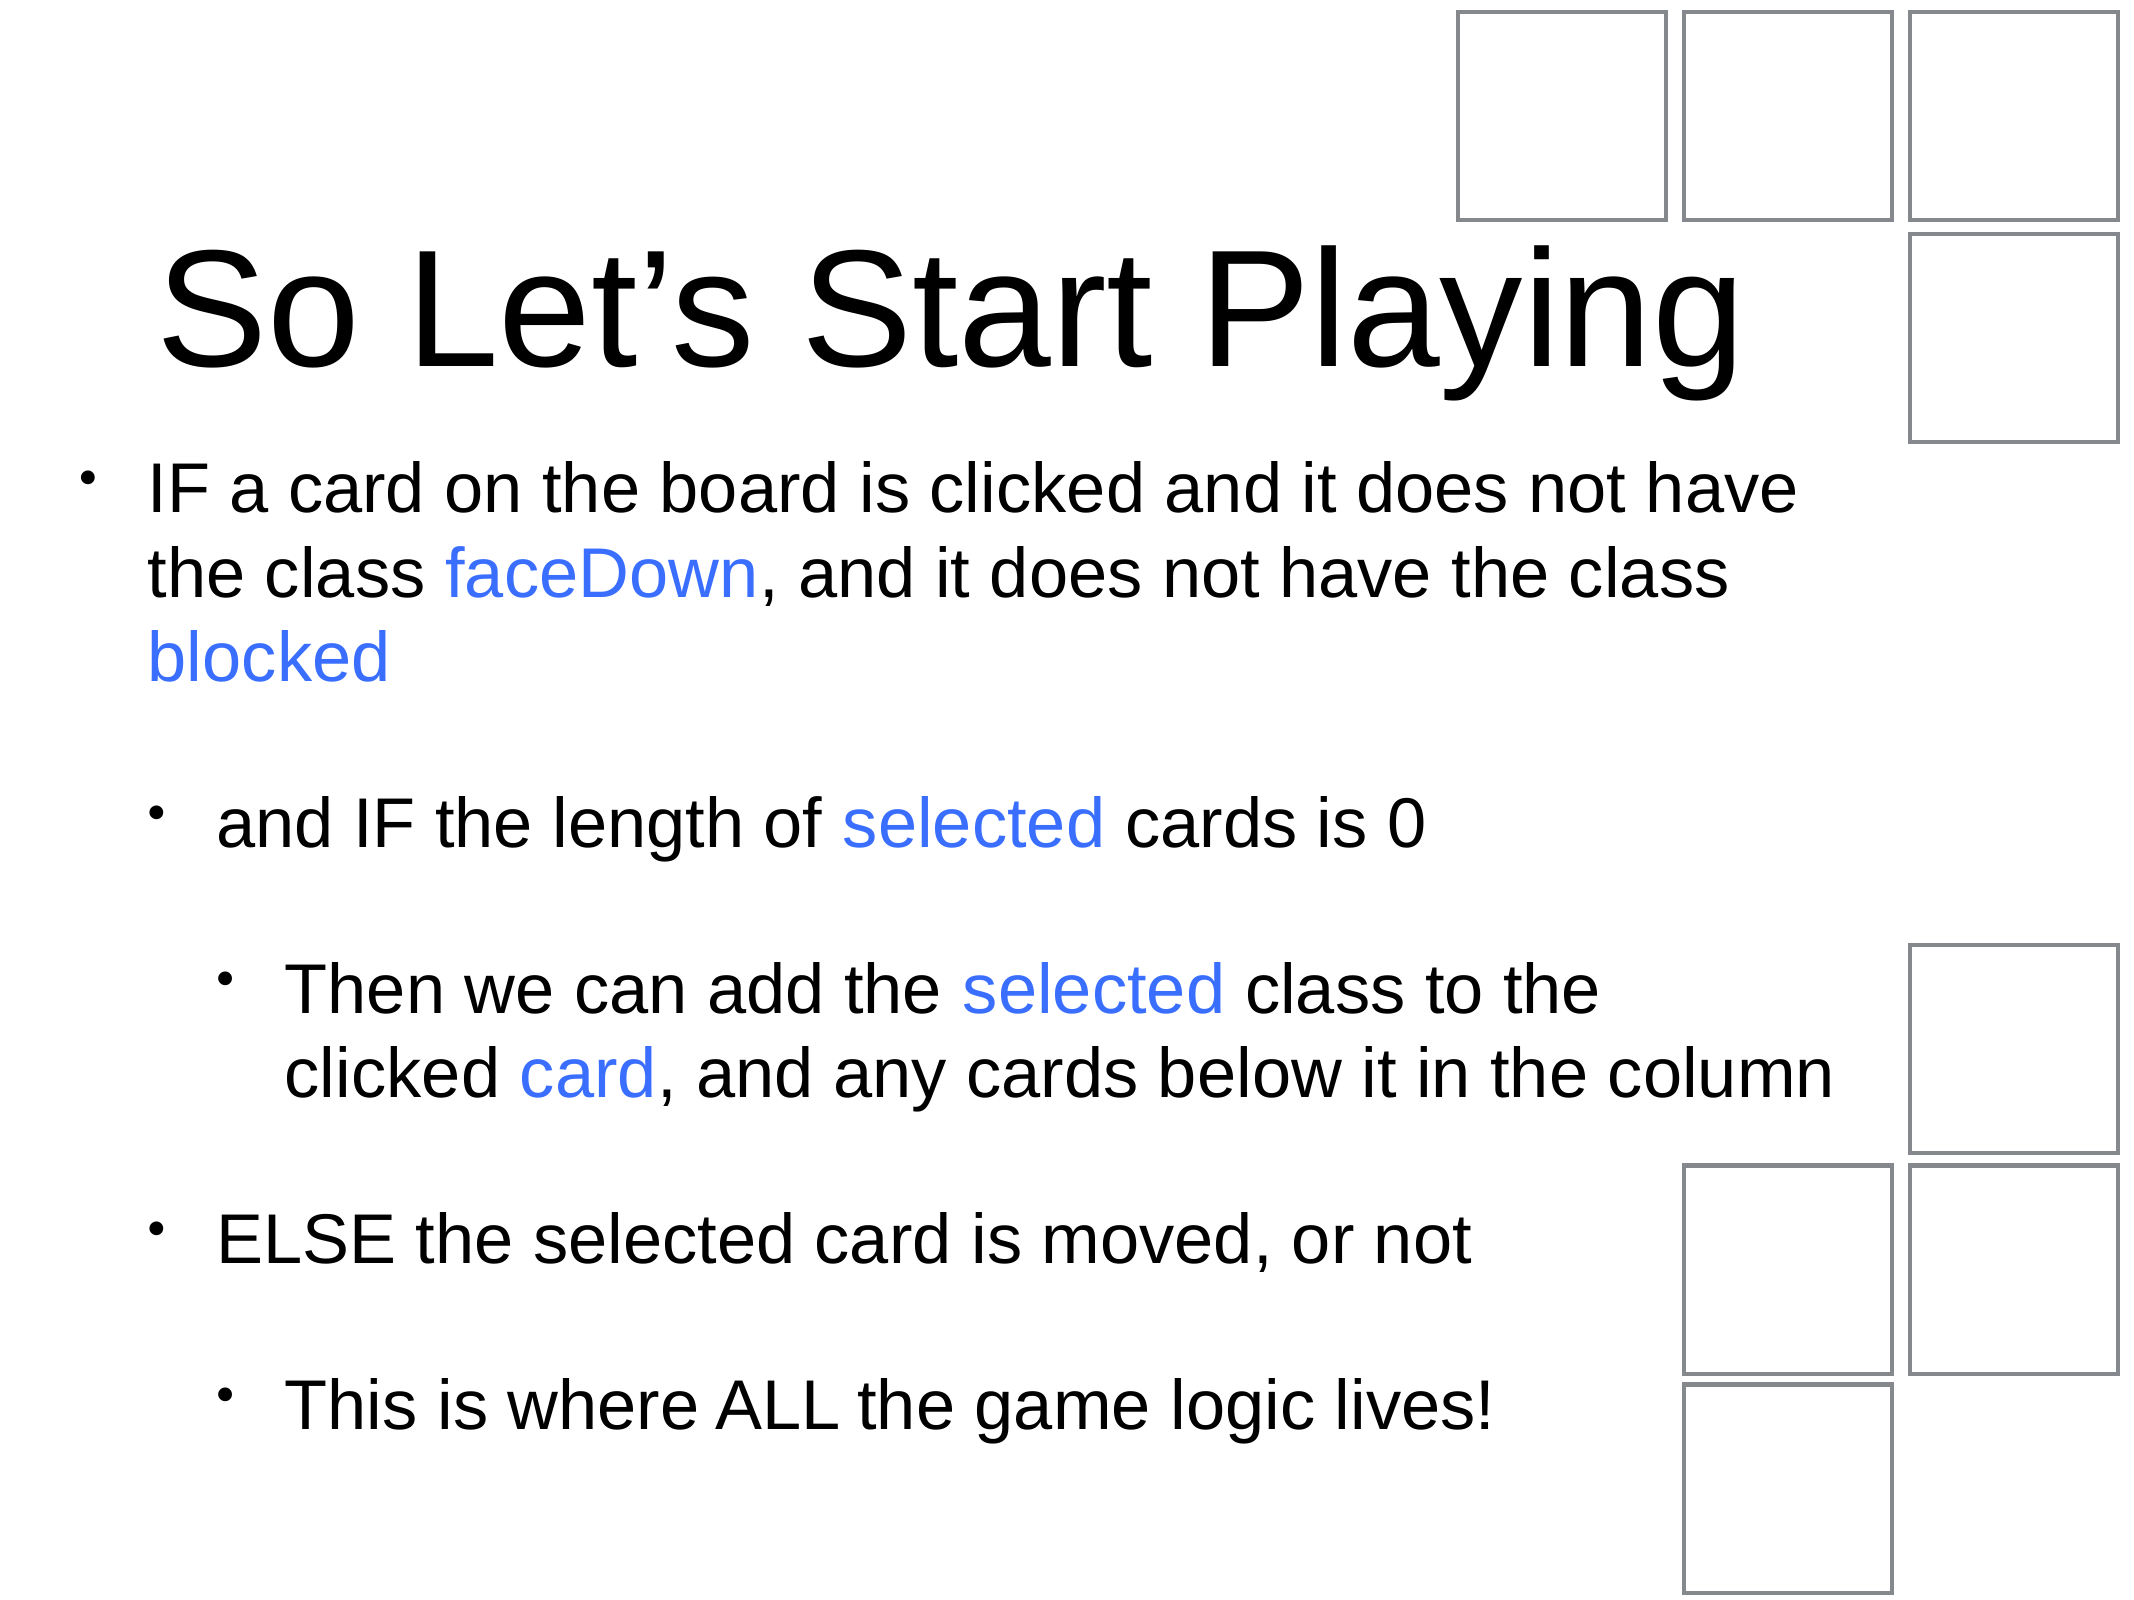

# So Let’s Start Playing

IF a card on the board is clicked and it does not have the class faceDown, and it does not have the class blocked
and IF the length of selected cards is 0
Then we can add the selected class to the
clicked card, and any cards below it in the column
ELSE the selected card is moved, or not
This is where ALL the game logic lives!